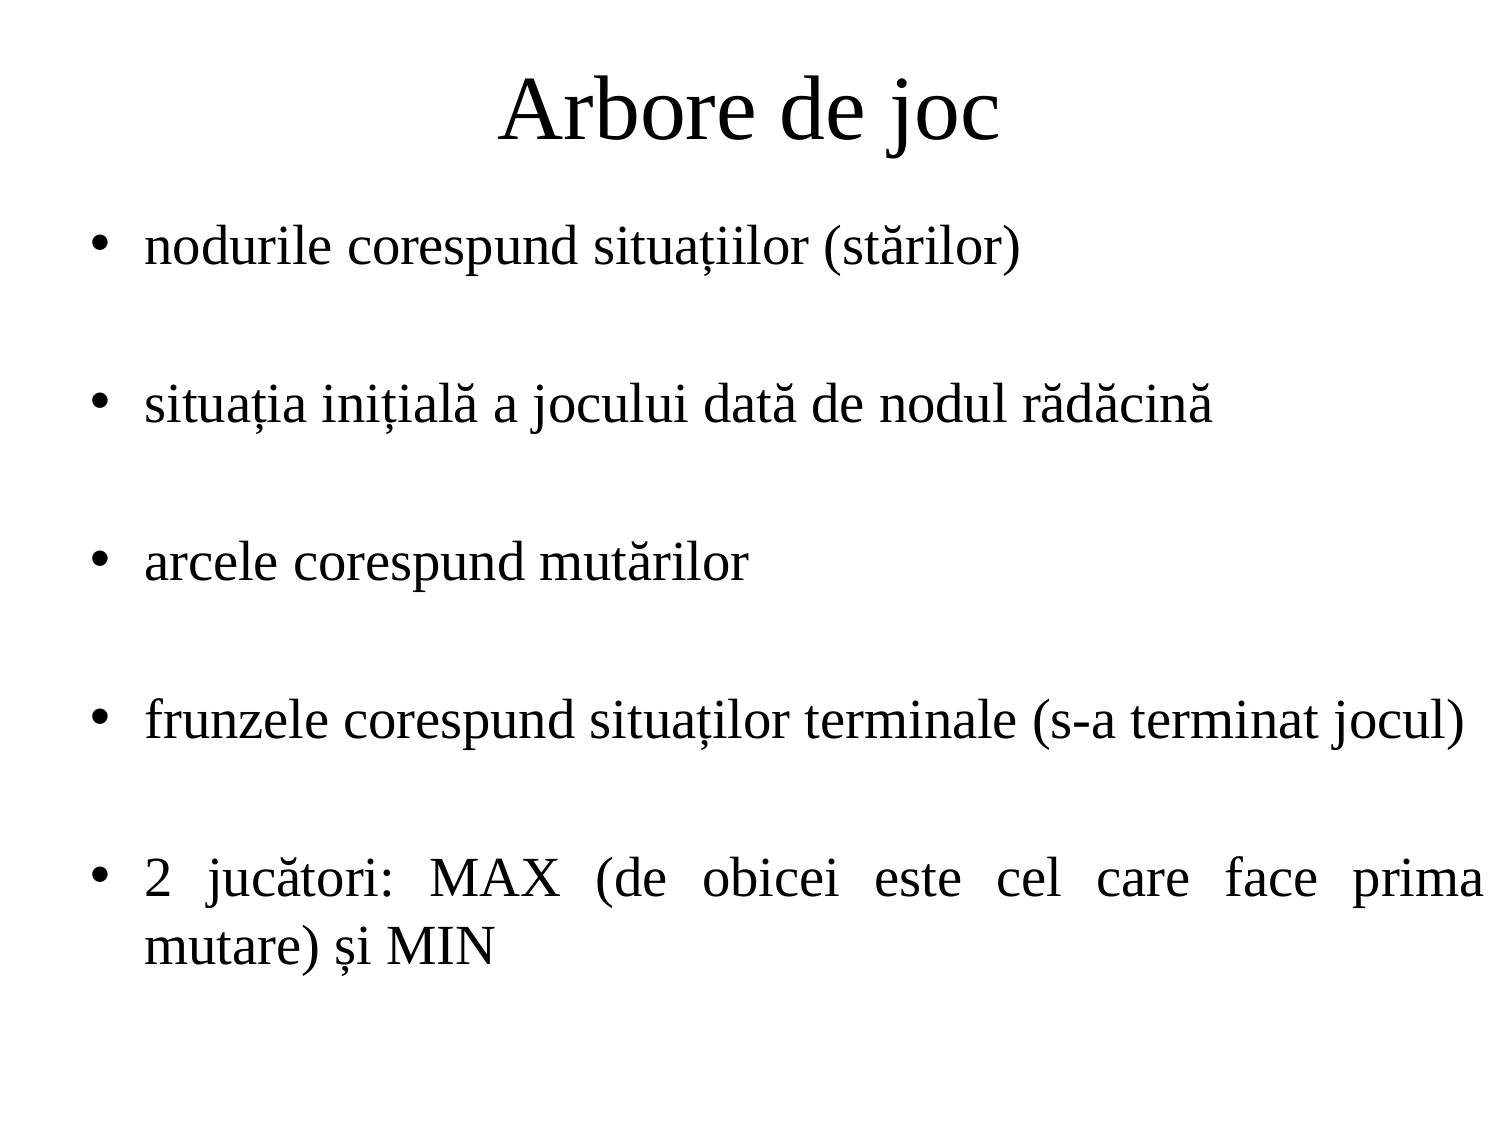

# Arbore de joc
nodurile corespund situațiilor (stărilor)

situația inițială a jocului dată de nodul rădăcină

arcele corespund mutărilor

frunzele corespund situaților terminale (s-a terminat jocul)

2 jucători: MAX (de obicei este cel care face prima mutare) și MIN